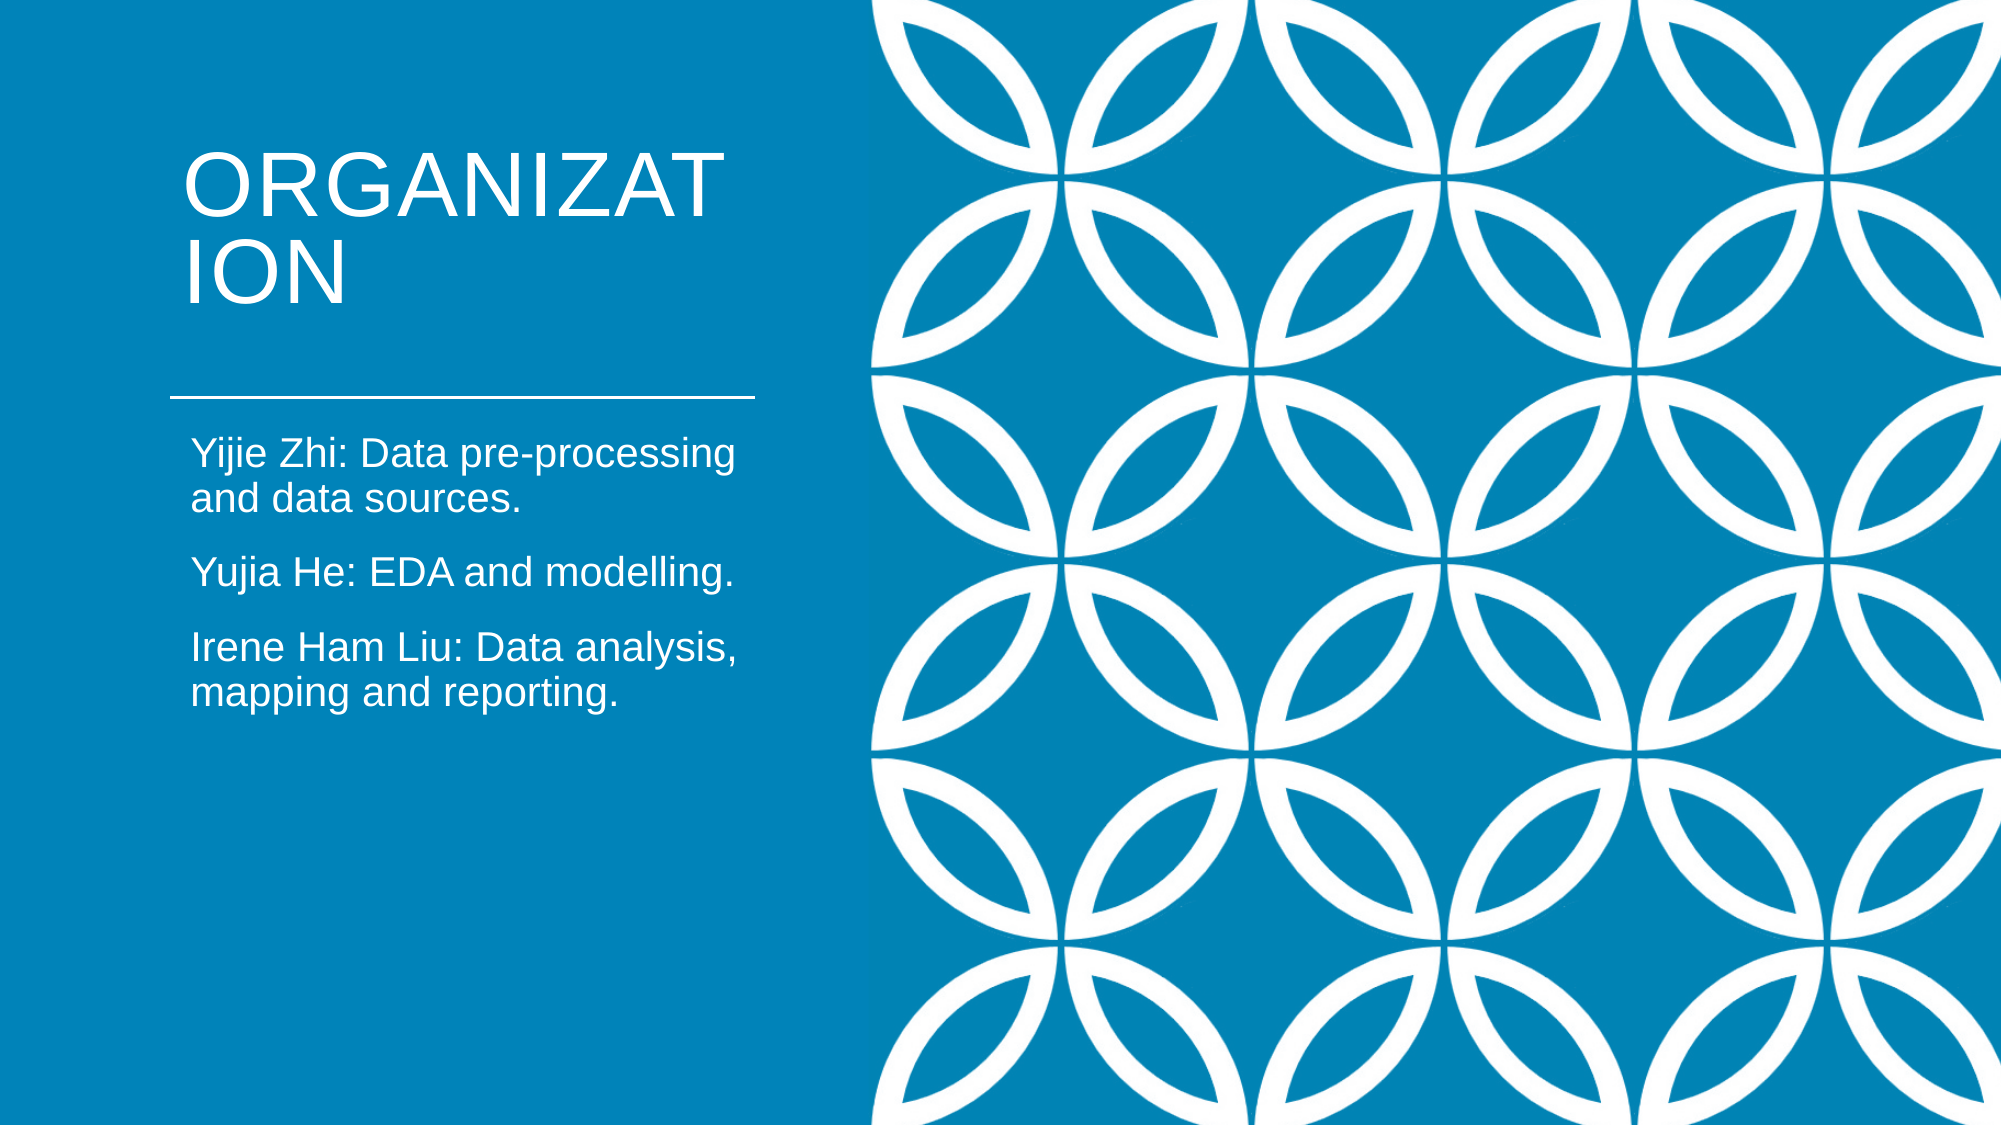

# Organization
Yijie Zhi: Data pre-processing and data sources.
Yujia He: EDA and modelling.
Irene Ham Liu: Data analysis, mapping and reporting.